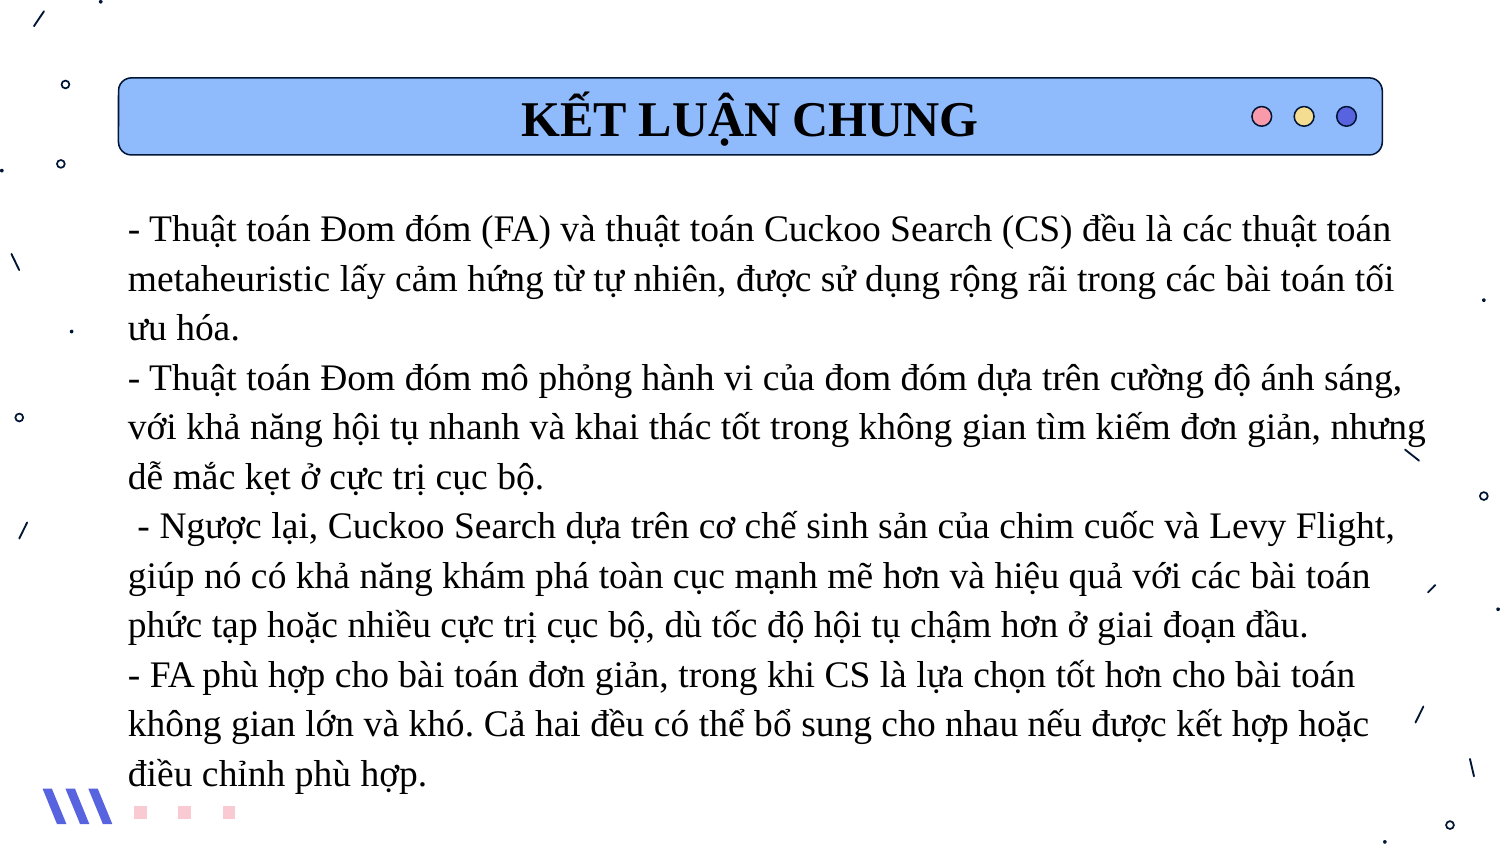

KẾT LUẬN CHUNG

- Thuật toán Đom đóm (FA) và thuật toán Cuckoo Search (CS) đều là các thuật toán metaheuristic lấy cảm hứng từ tự nhiên, được sử dụng rộng rãi trong các bài toán tối ưu hóa.
- Thuật toán Đom đóm mô phỏng hành vi của đom đóm dựa trên cường độ ánh sáng, với khả năng hội tụ nhanh và khai thác tốt trong không gian tìm kiếm đơn giản, nhưng dễ mắc kẹt ở cực trị cục bộ.
 - Ngược lại, Cuckoo Search dựa trên cơ chế sinh sản của chim cuốc và Levy Flight, giúp nó có khả năng khám phá toàn cục mạnh mẽ hơn và hiệu quả với các bài toán phức tạp hoặc nhiều cực trị cục bộ, dù tốc độ hội tụ chậm hơn ở giai đoạn đầu.
- FA phù hợp cho bài toán đơn giản, trong khi CS là lựa chọn tốt hơn cho bài toán không gian lớn và khó. Cả hai đều có thể bổ sung cho nhau nếu được kết hợp hoặc điều chỉnh phù hợp.